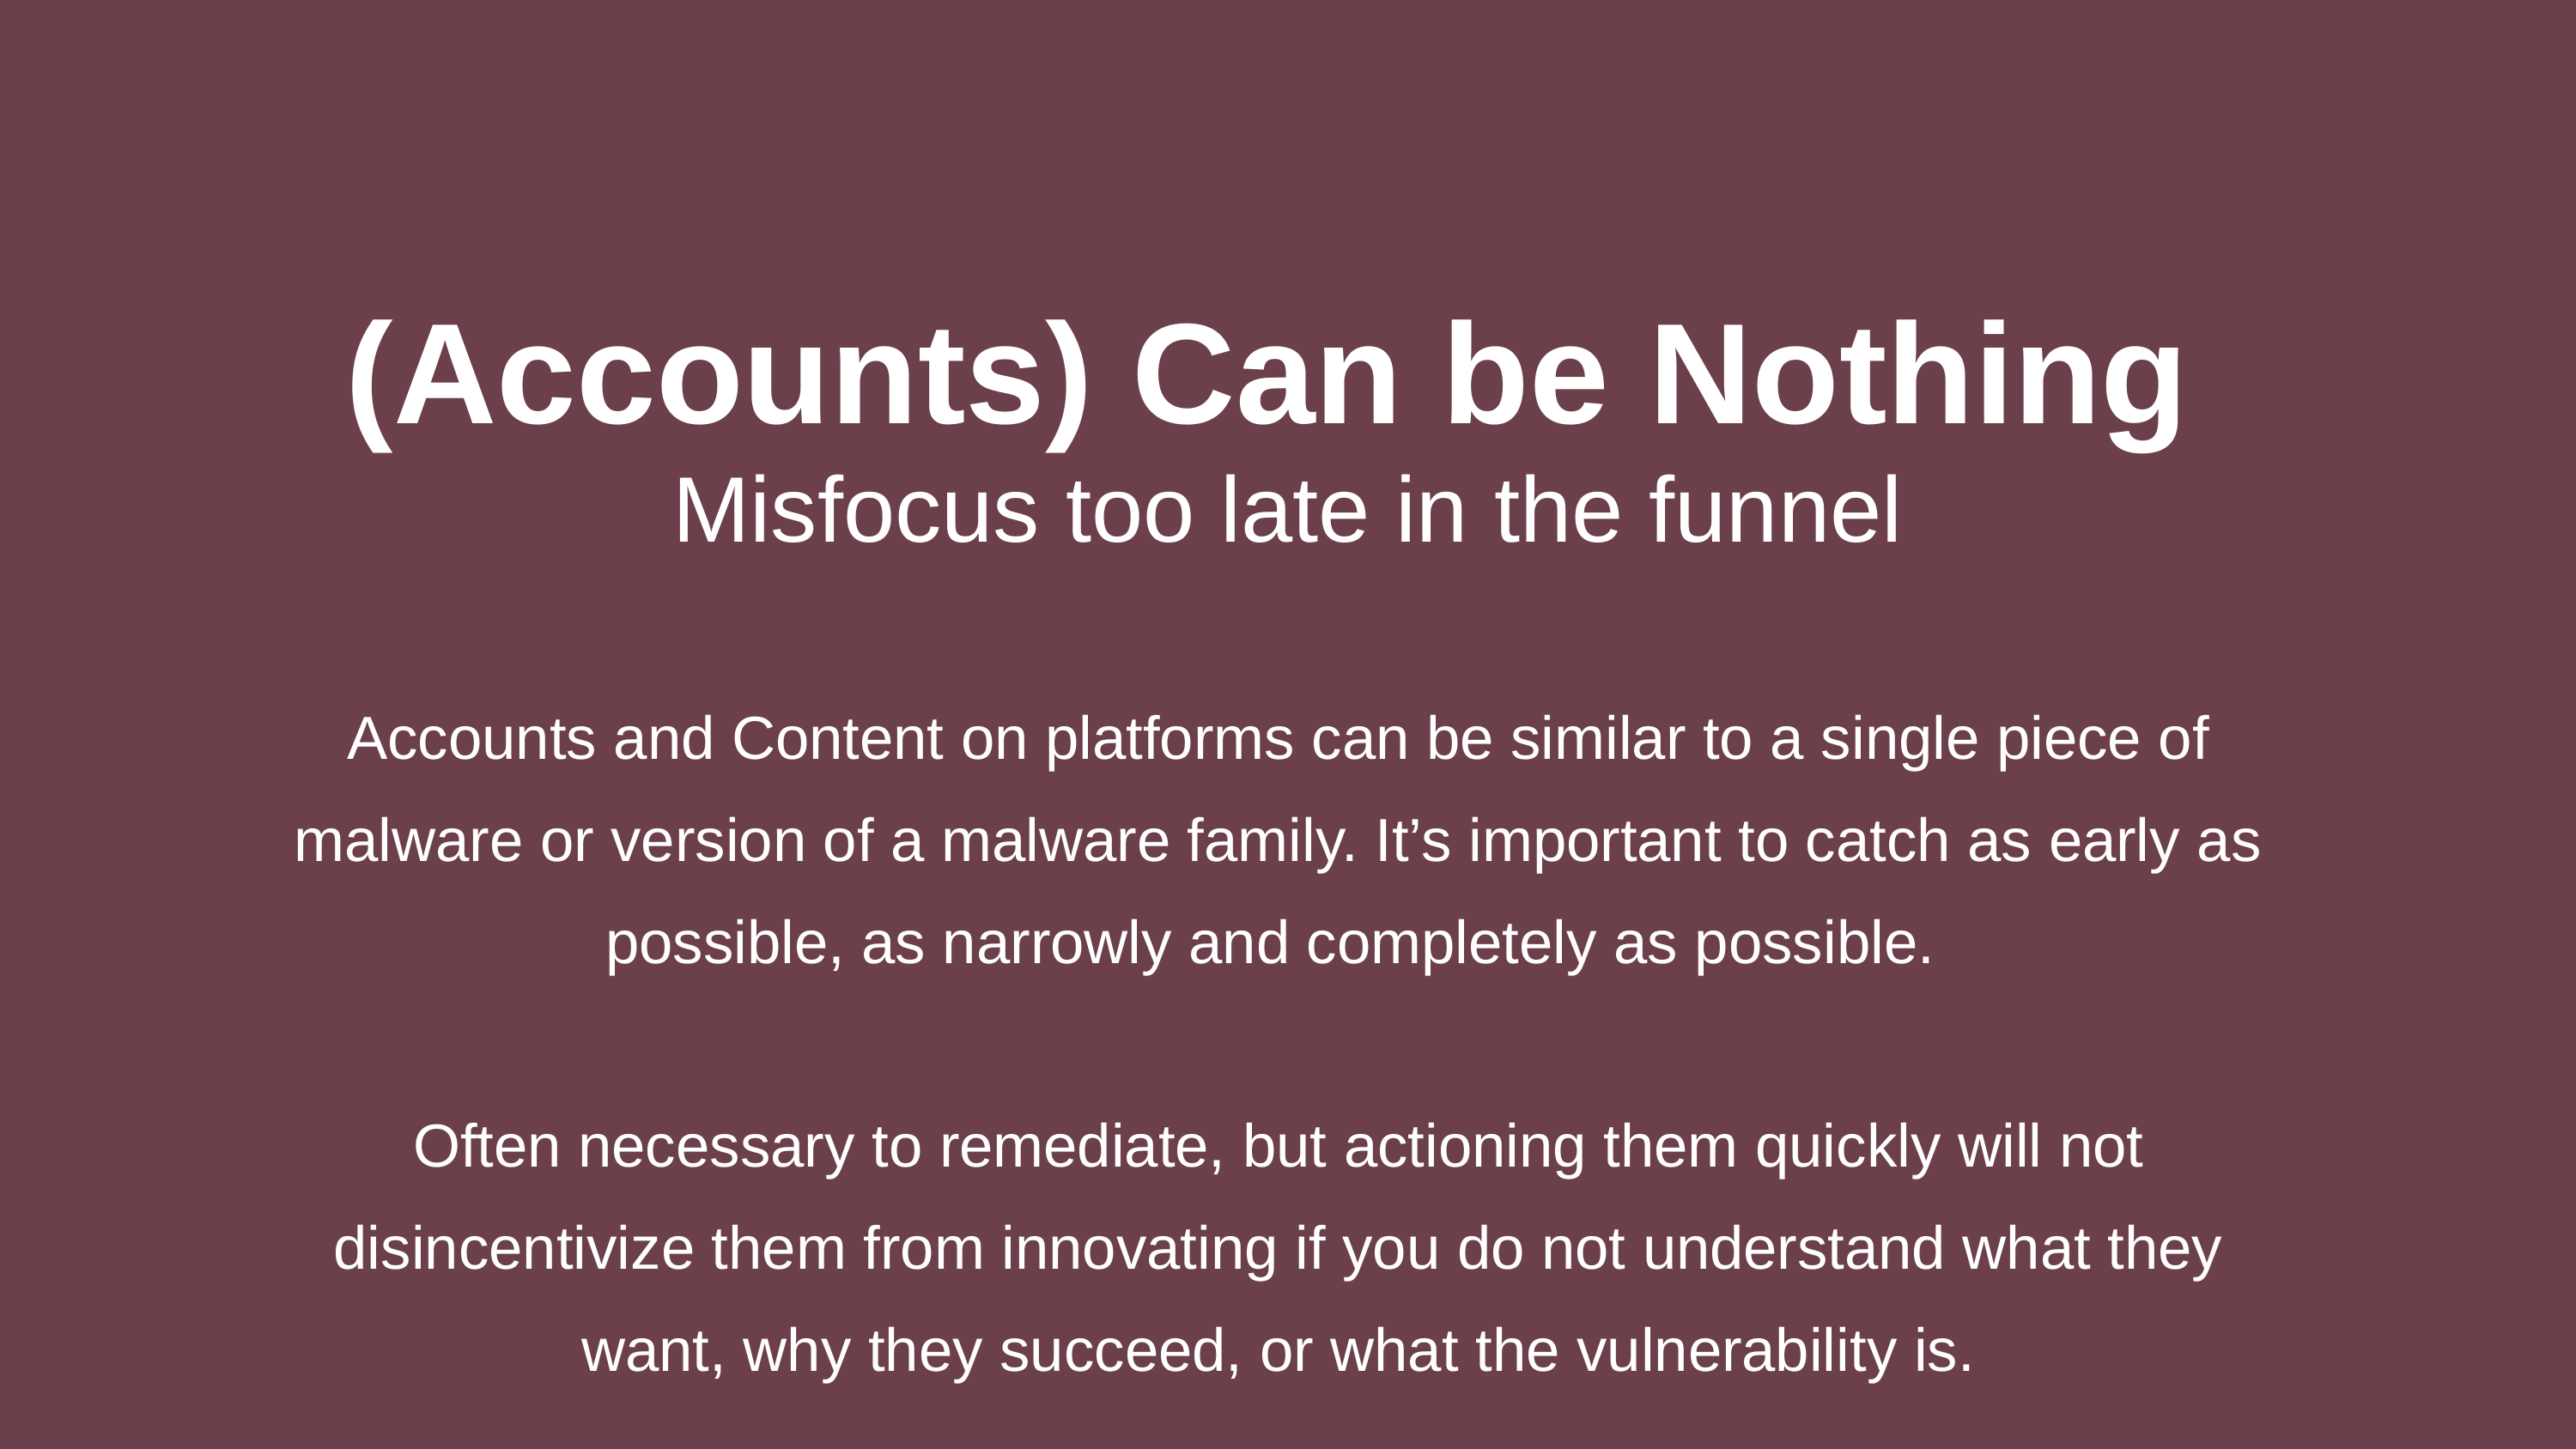

(Accounts) Can be Nothing
Misfocus too late in the funnel
Accounts and Content on platforms can be similar to a single piece of malware or version of a malware family. It’s important to catch as early as possible, as narrowly and completely as possible.

Often necessary to remediate, but actioning them quickly will not disincentivize them from innovating if you do not understand what they want, why they succeed, or what the vulnerability is.